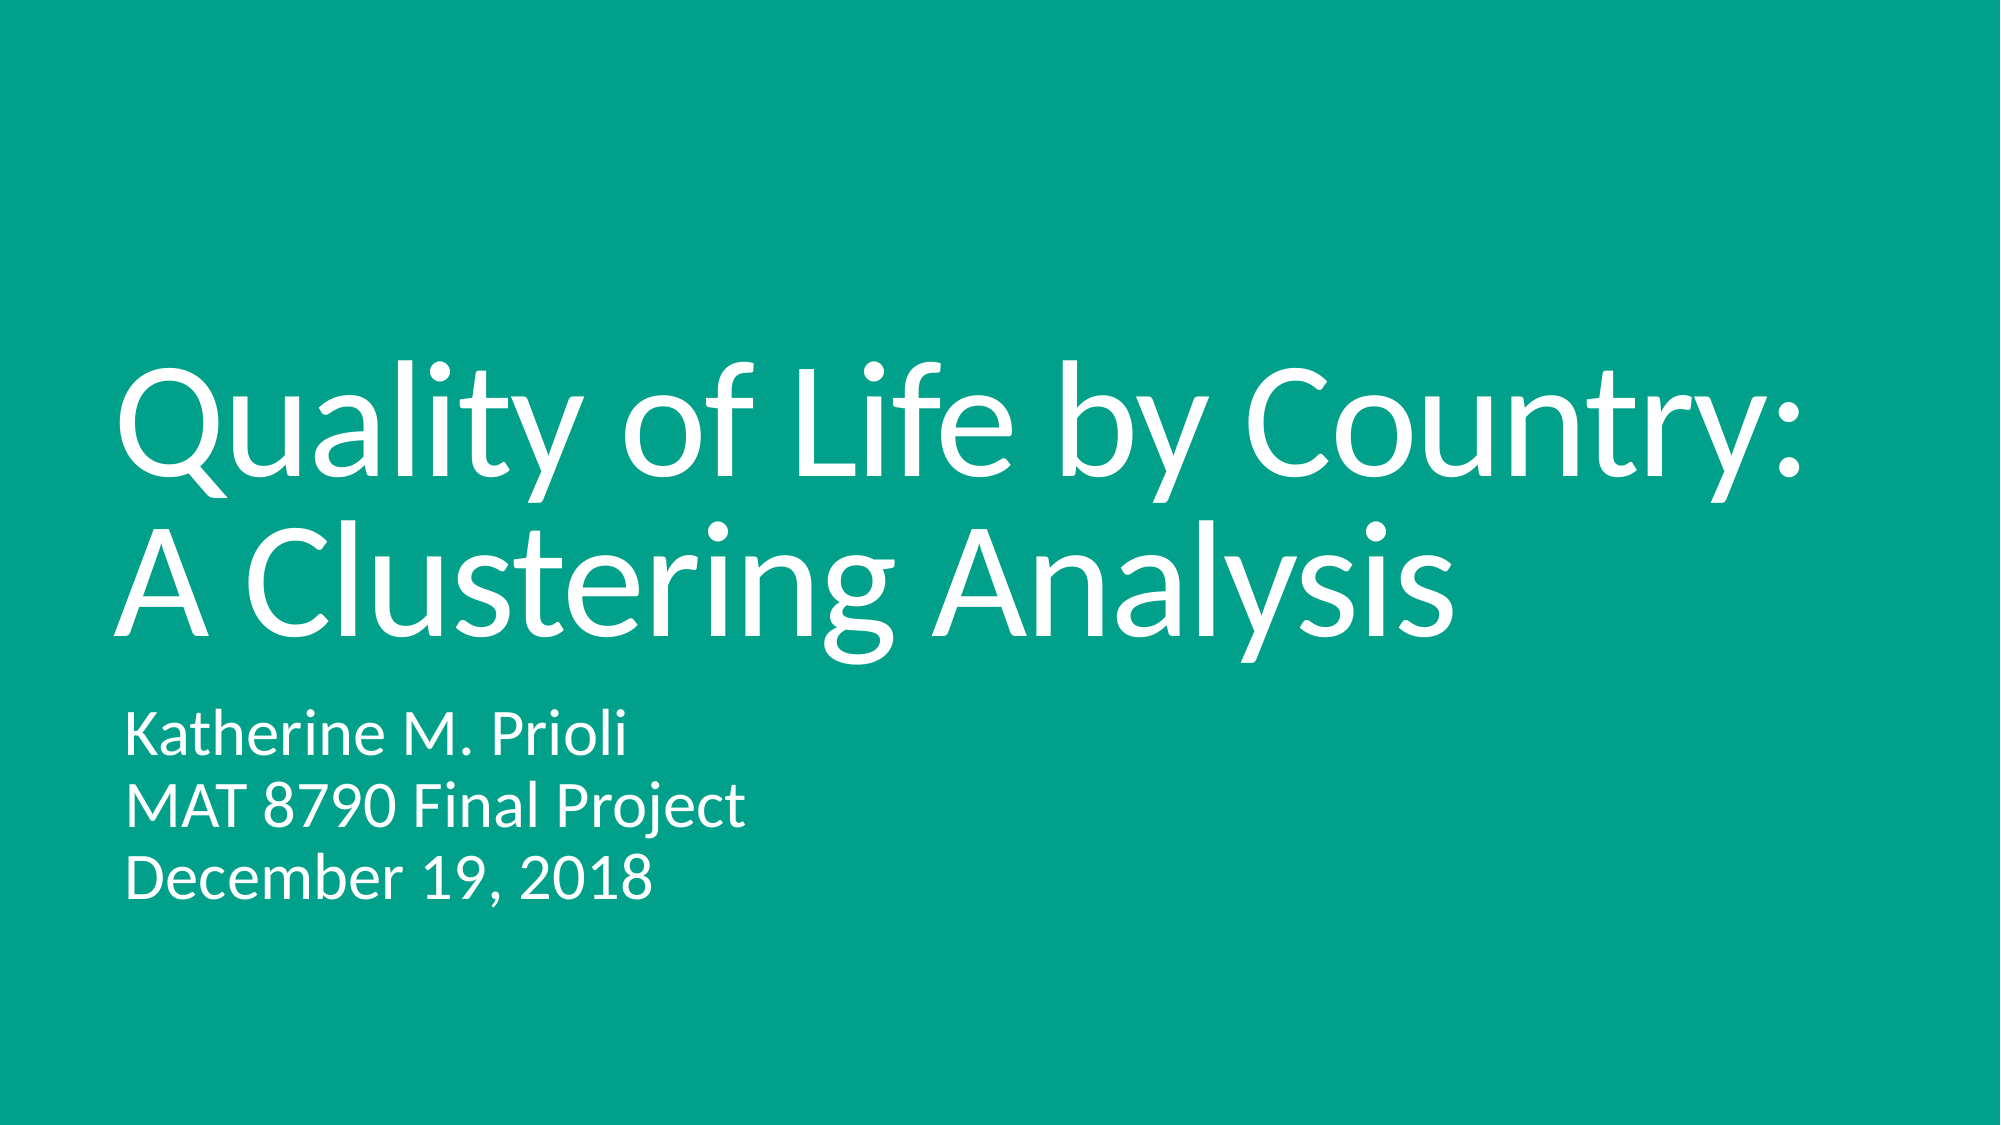

# Quality of Life by Country: A Clustering Analysis
Katherine M. Prioli
MAT 8790 Final Project
December 19, 2018